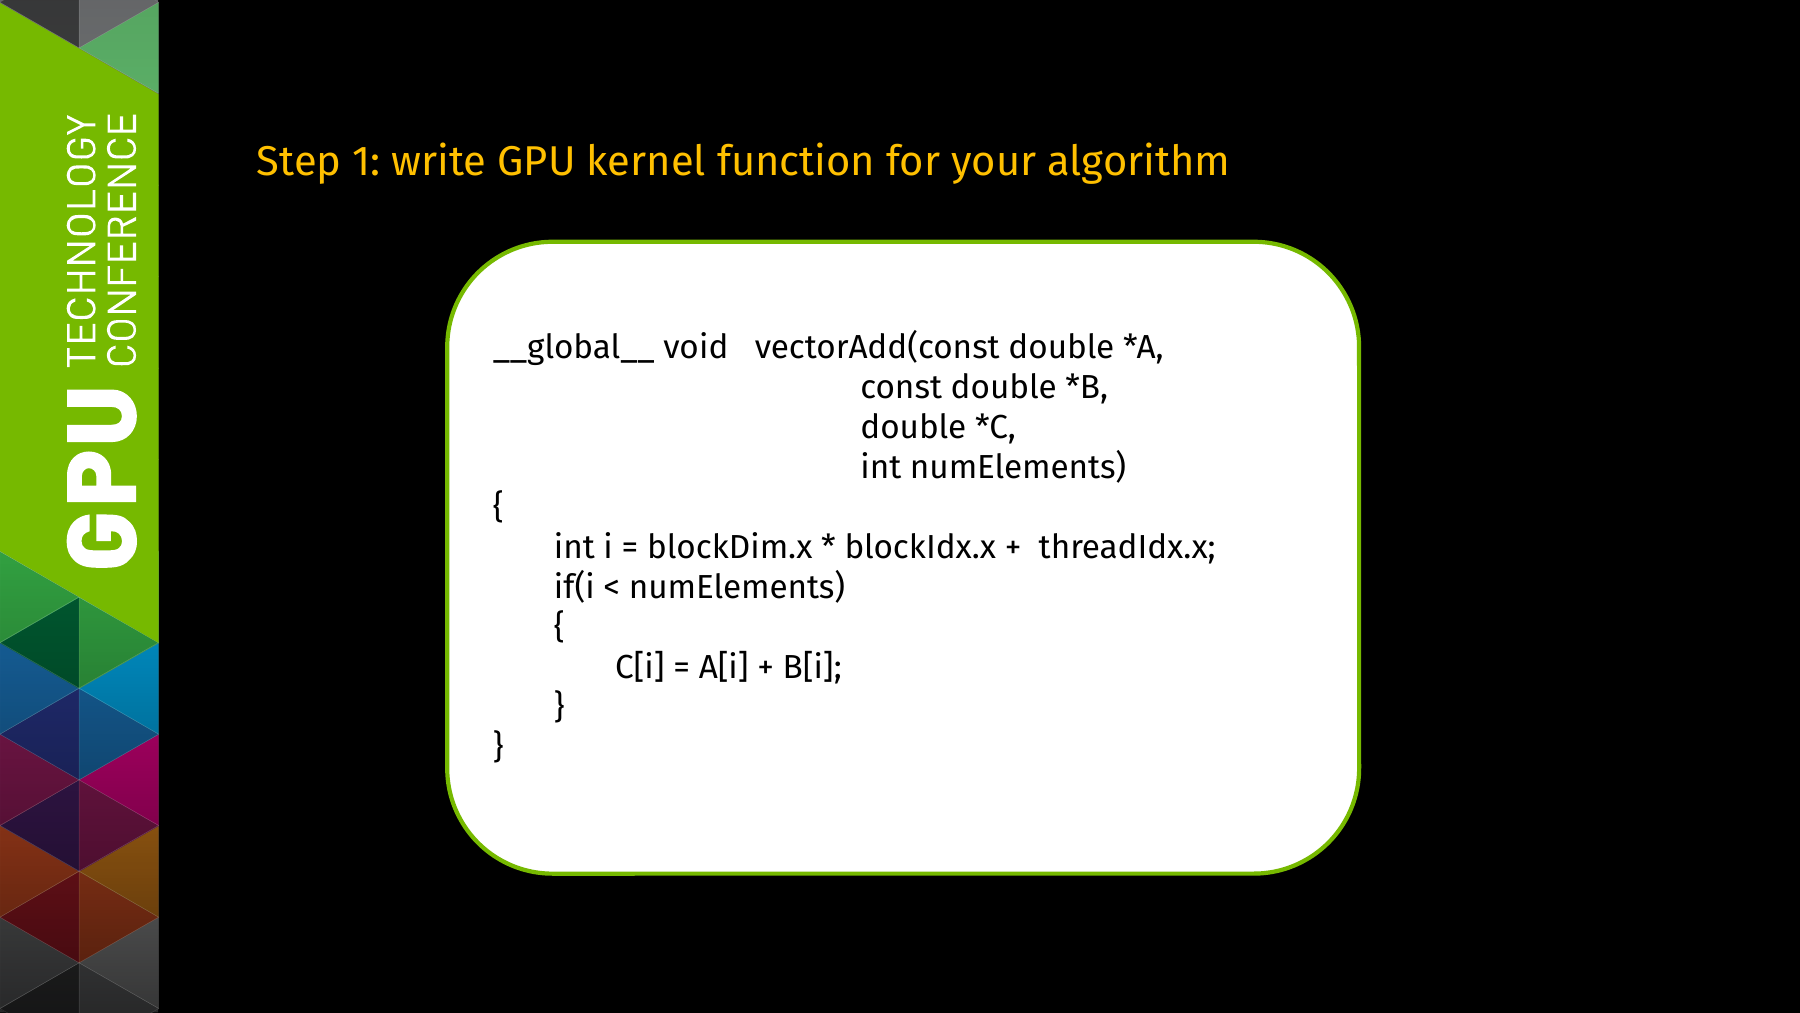

Step 1: write GPU kernel function for your algorithm

__global__ void   vectorAdd(const double *A,
                                          const double *B,
                                          double *C,
                                          int numElements)
{
       int i = blockDim.x * blockIdx.x +  threadIdx.x;
       if(i < numElements)
       {
              C[i] = A[i] + B[i];
       }
}